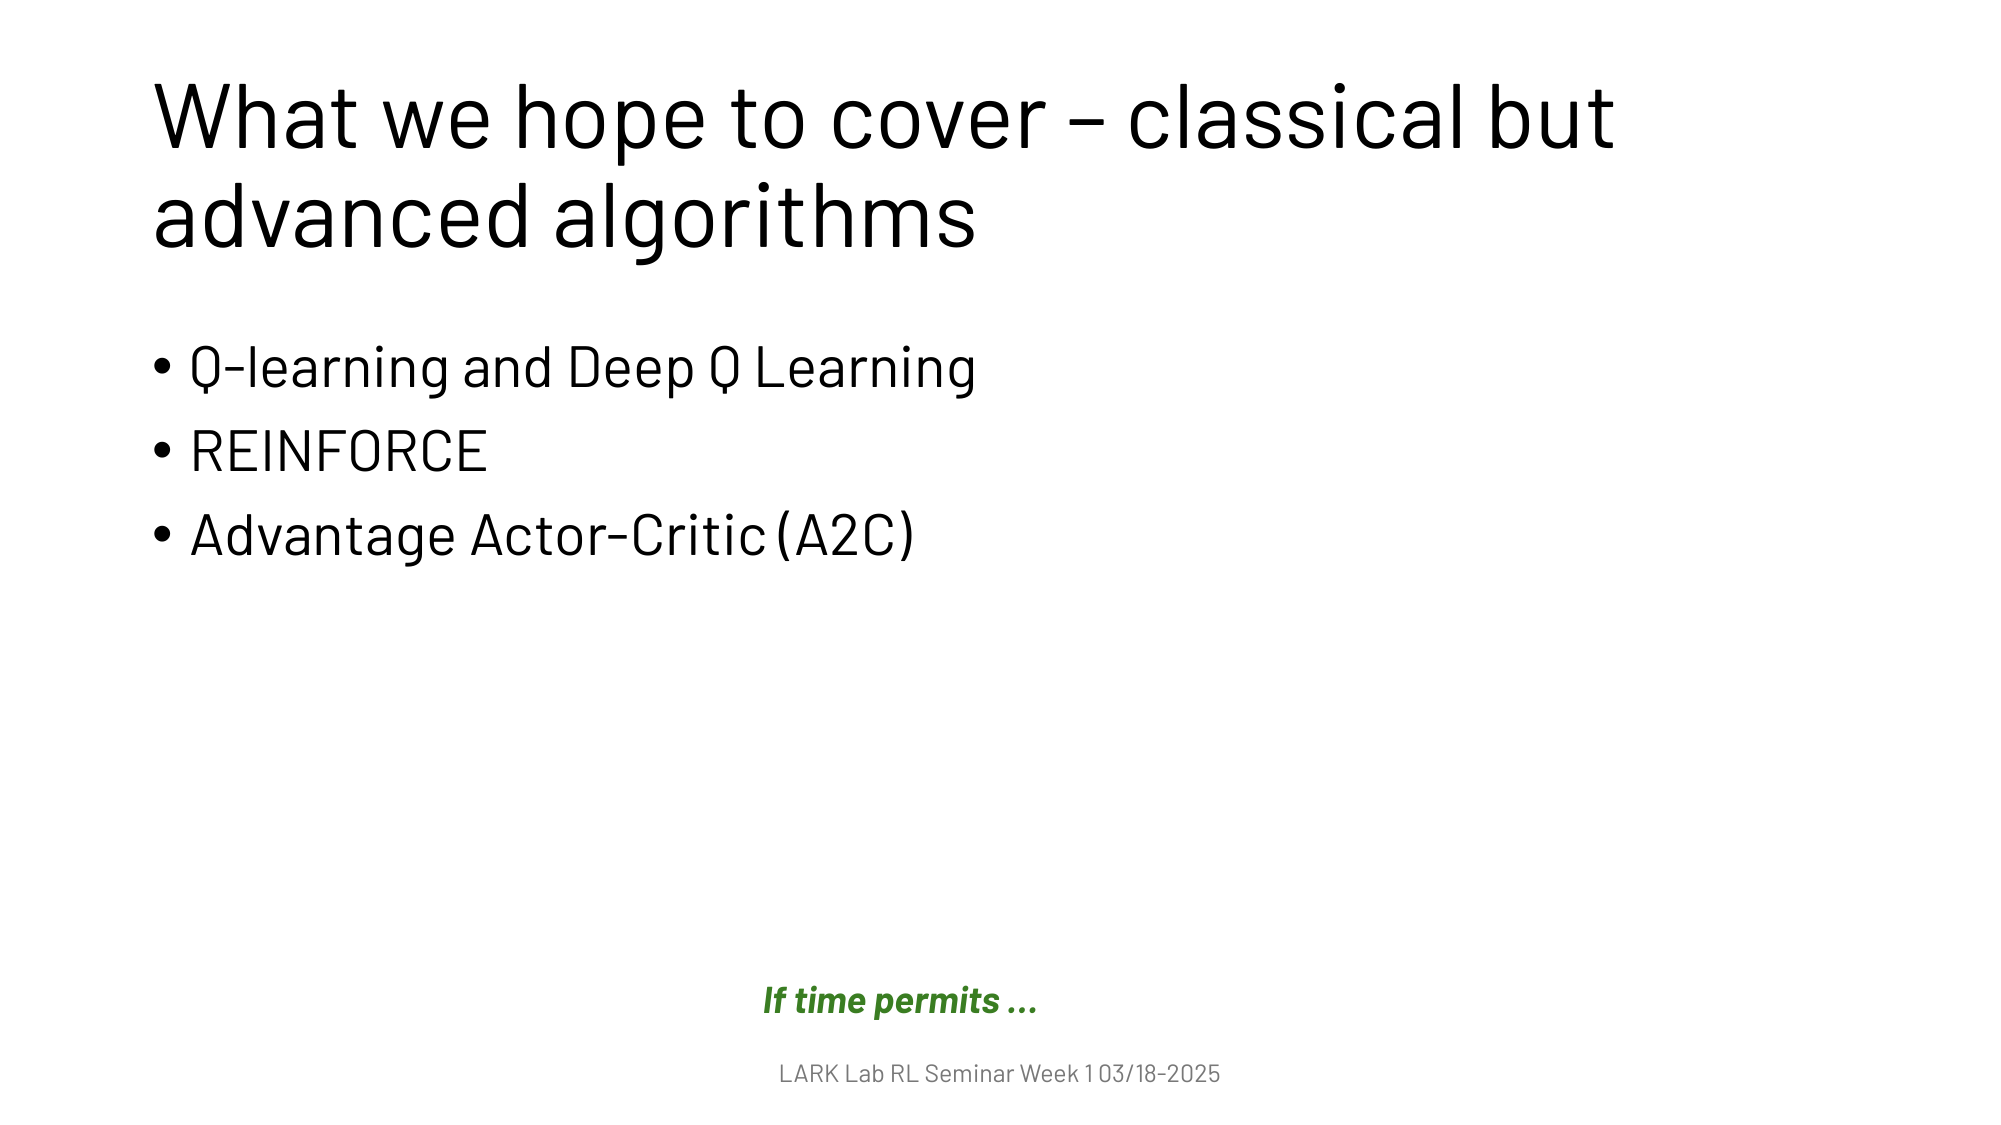

# What we hope to cover – classical but advanced algorithms
Q-learning and Deep Q Learning
REINFORCE
Advantage Actor-Critic (A2C)
If time permits …
LARK Lab RL Seminar Week 1 03/18-2025